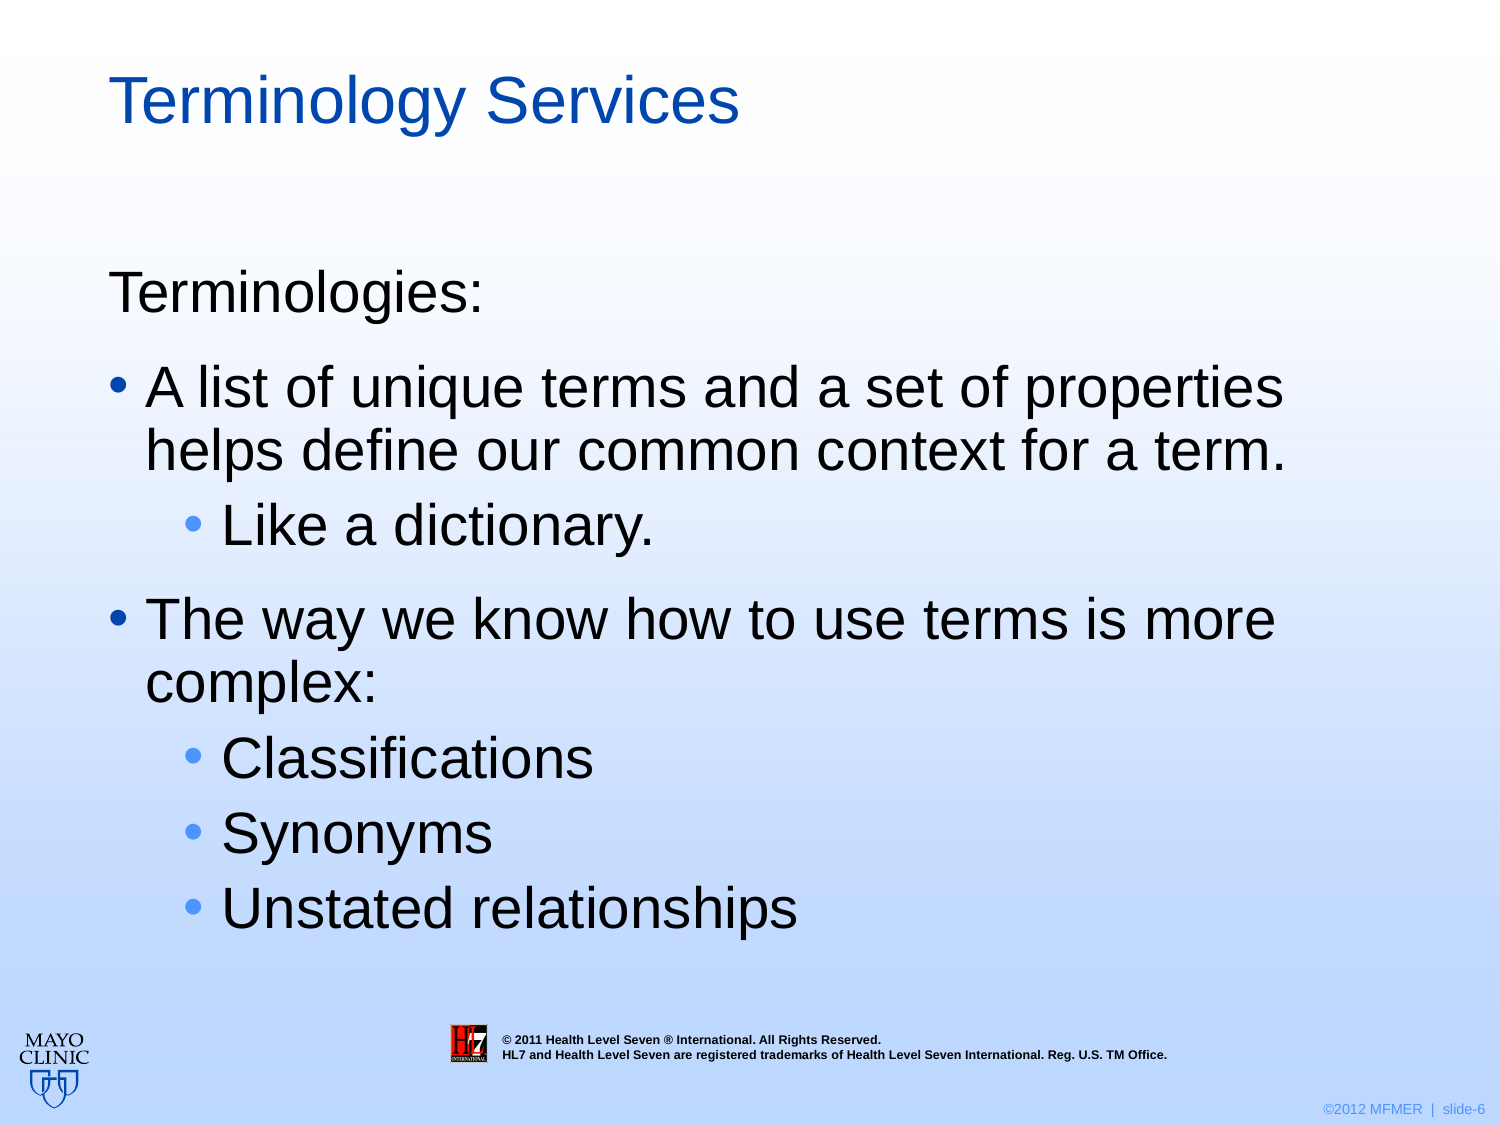

# Terminology Services
Terminologies:
A list of unique terms and a set of properties helps define our common context for a term.
Like a dictionary.
The way we know how to use terms is more complex:
Classifications
Synonyms
Unstated relationships